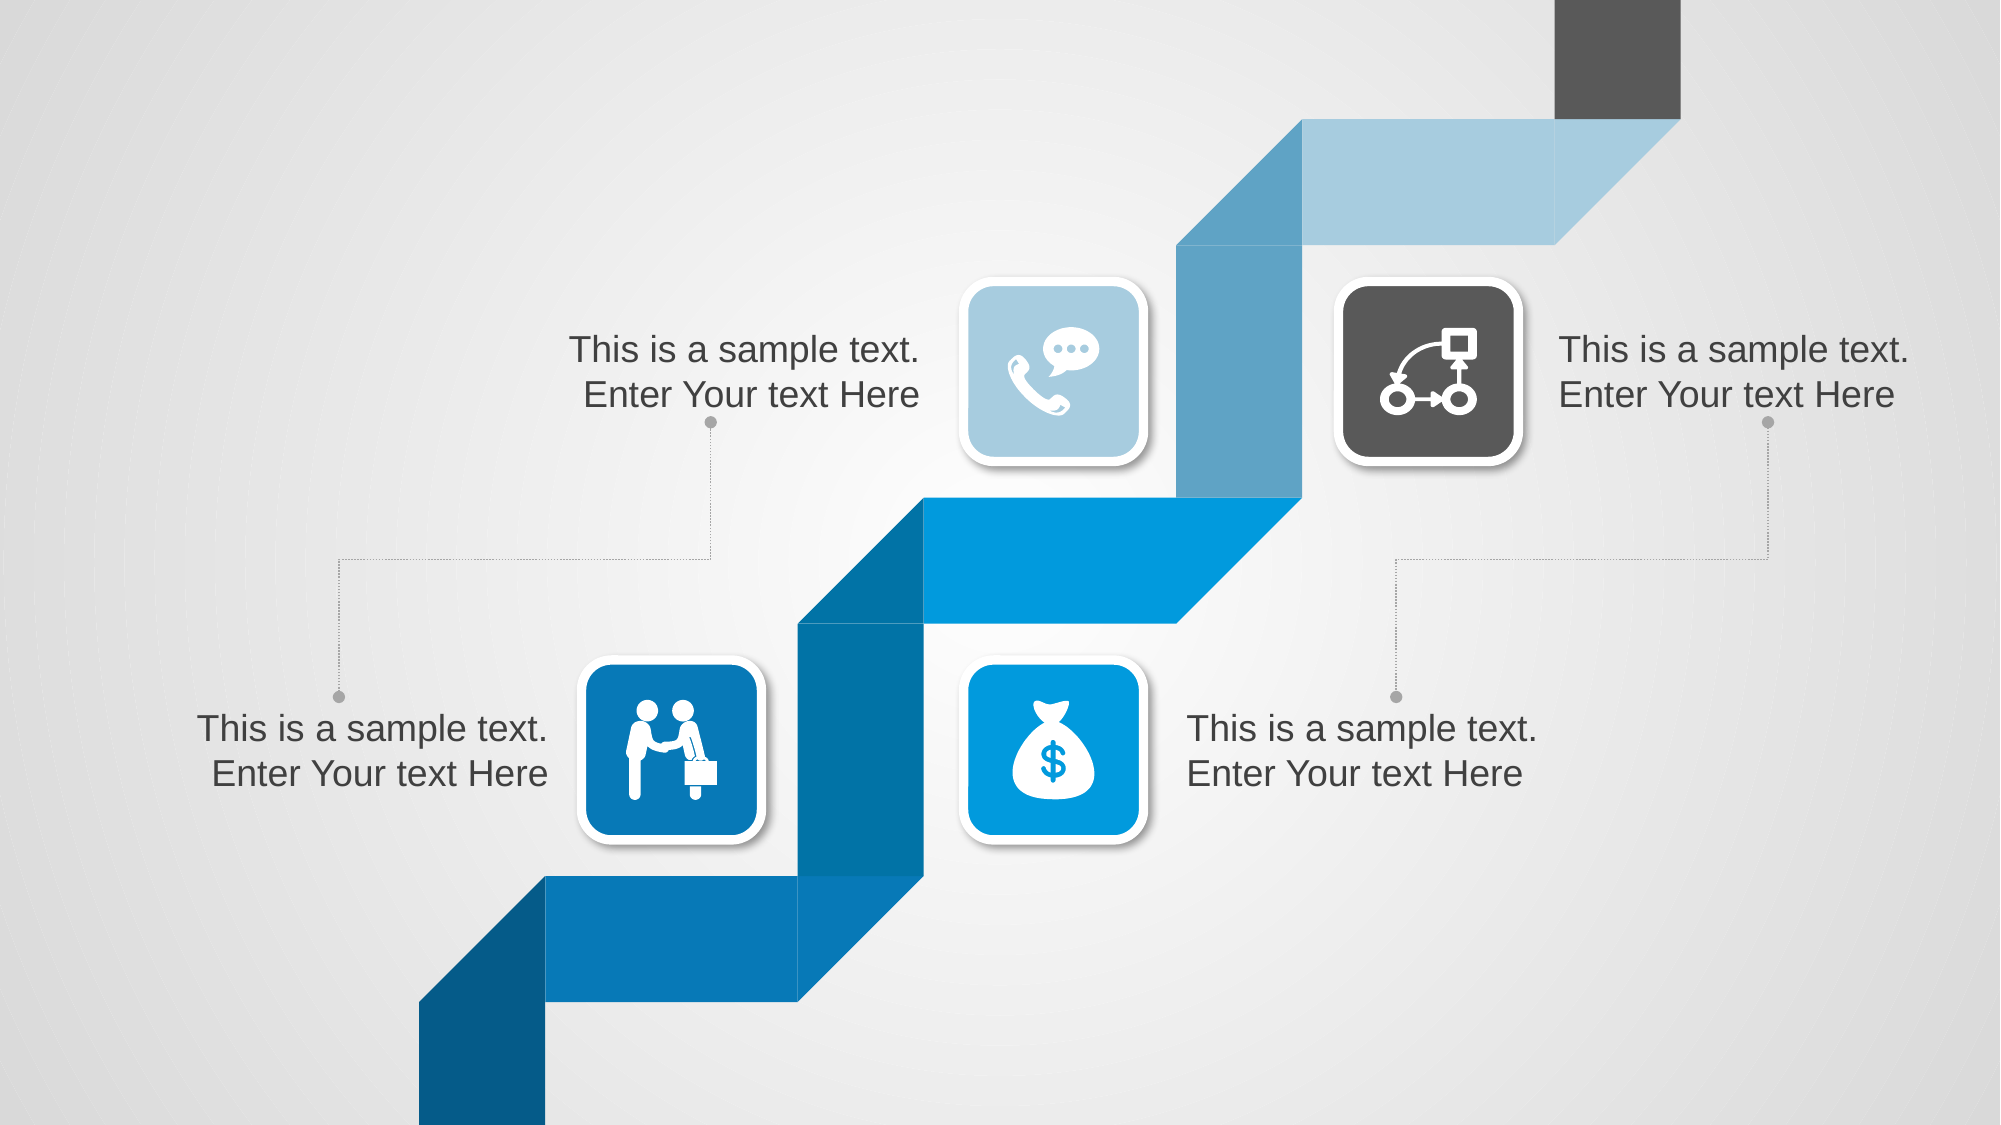

This is a sample text. Enter Your text Here
This is a sample text. Enter Your text Here

This is a sample text. Enter Your text Here
This is a sample text. Enter Your text Here